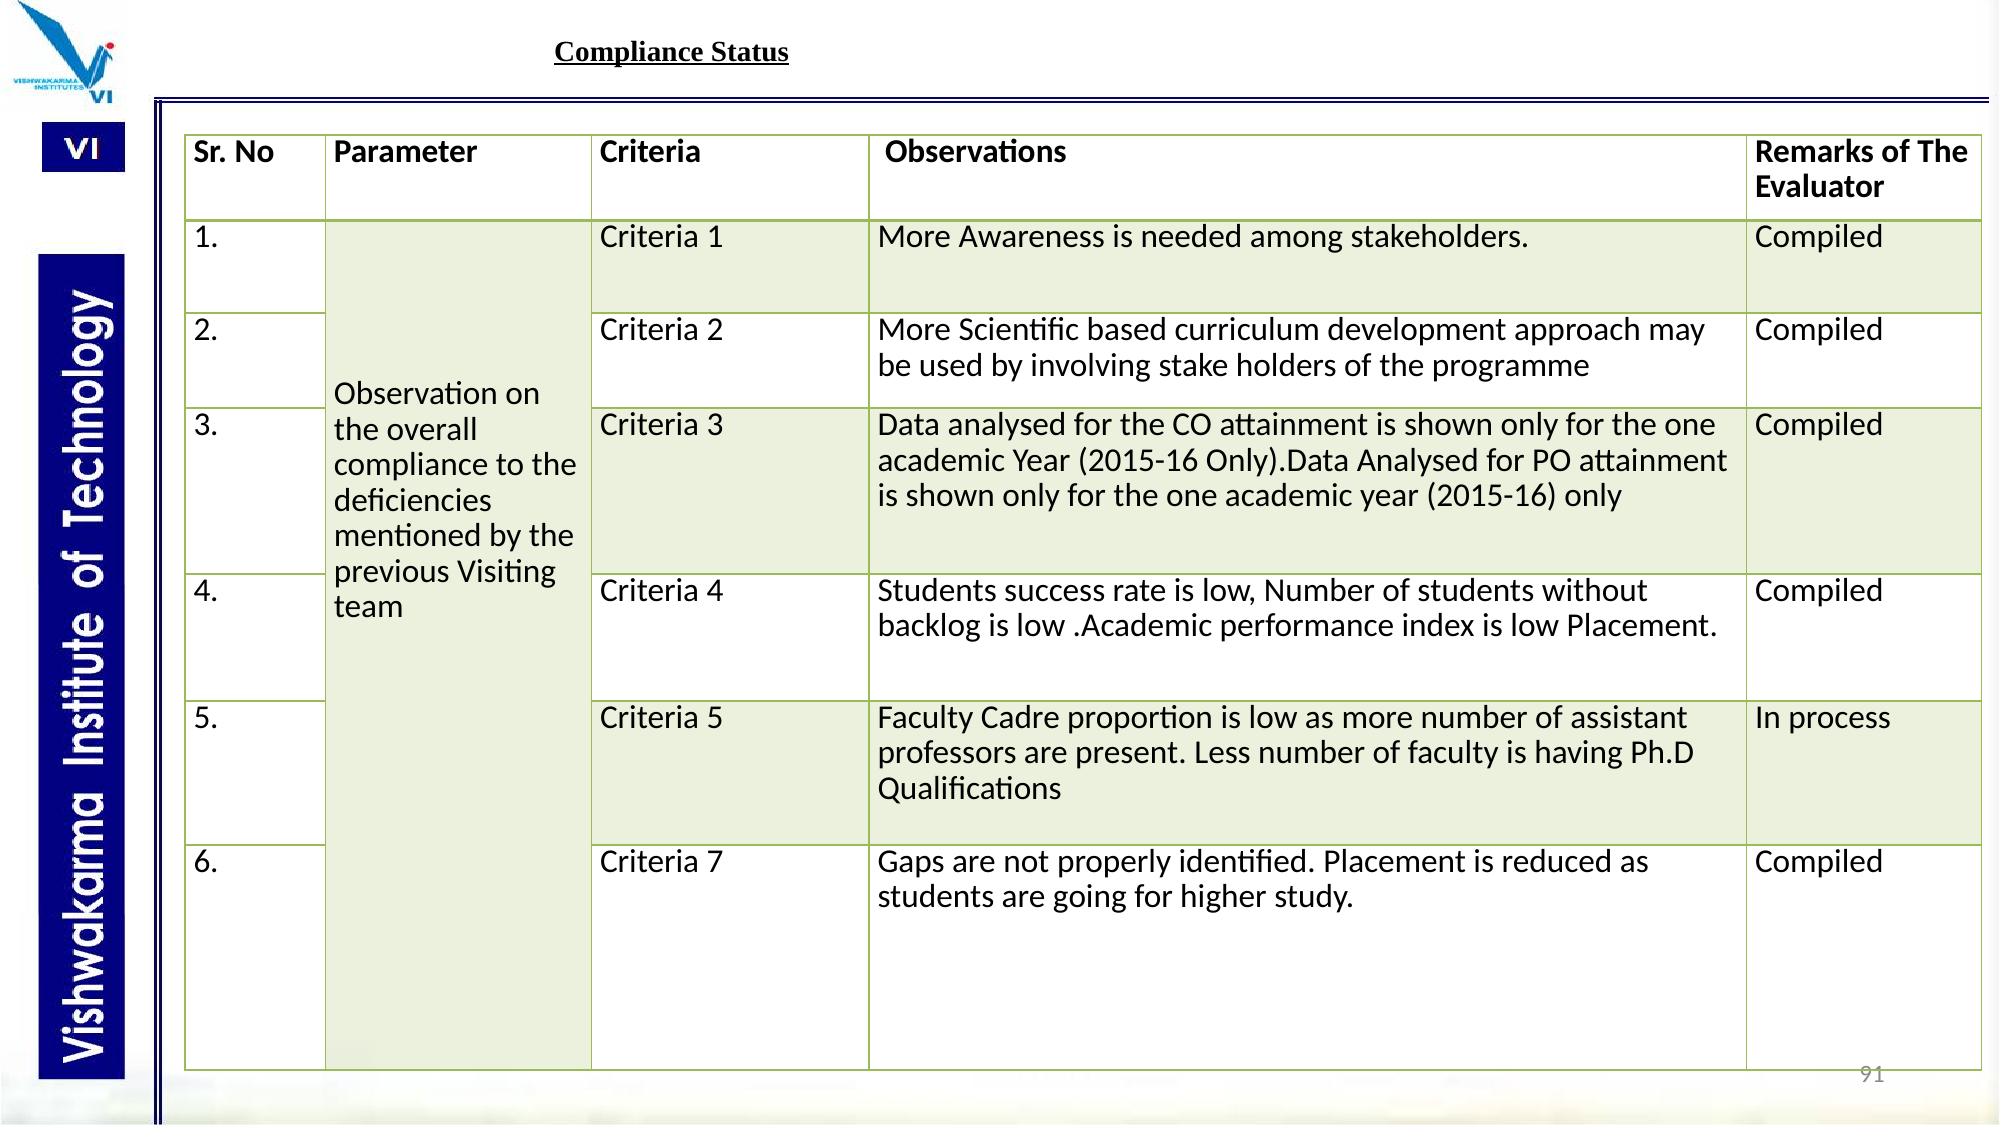

Compliance Status
| Sr. No | Parameter | Criteria | Observations | Remarks of The Evaluator |
| --- | --- | --- | --- | --- |
|  | Observation on the overall compliance to the deficiencies mentioned by the previous Visiting team | Criteria 1 | More Awareness is needed among stakeholders. | Compiled |
| 2. |  | Criteria 2 | More Scientific based curriculum development approach may be used by involving stake holders of the programme | Compiled |
| 3. |  | Criteria 3 | Data analysed for the CO attainment is shown only for the one academic Year (2015-16 Only).Data Analysed for PO attainment is shown only for the one academic year (2015-16) only | Compiled |
| 4. |  | Criteria 4 | Students success rate is low, Number of students without backlog is low .Academic performance index is low Placement. | Compiled |
| 5. |  | Criteria 5 | Faculty Cadre proportion is low as more number of assistant professors are present. Less number of faculty is having Ph.D Qualifications | In process |
| 6. |  | Criteria 7 | Gaps are not properly identified. Placement is reduced as students are going for higher study. | Compiled |
91